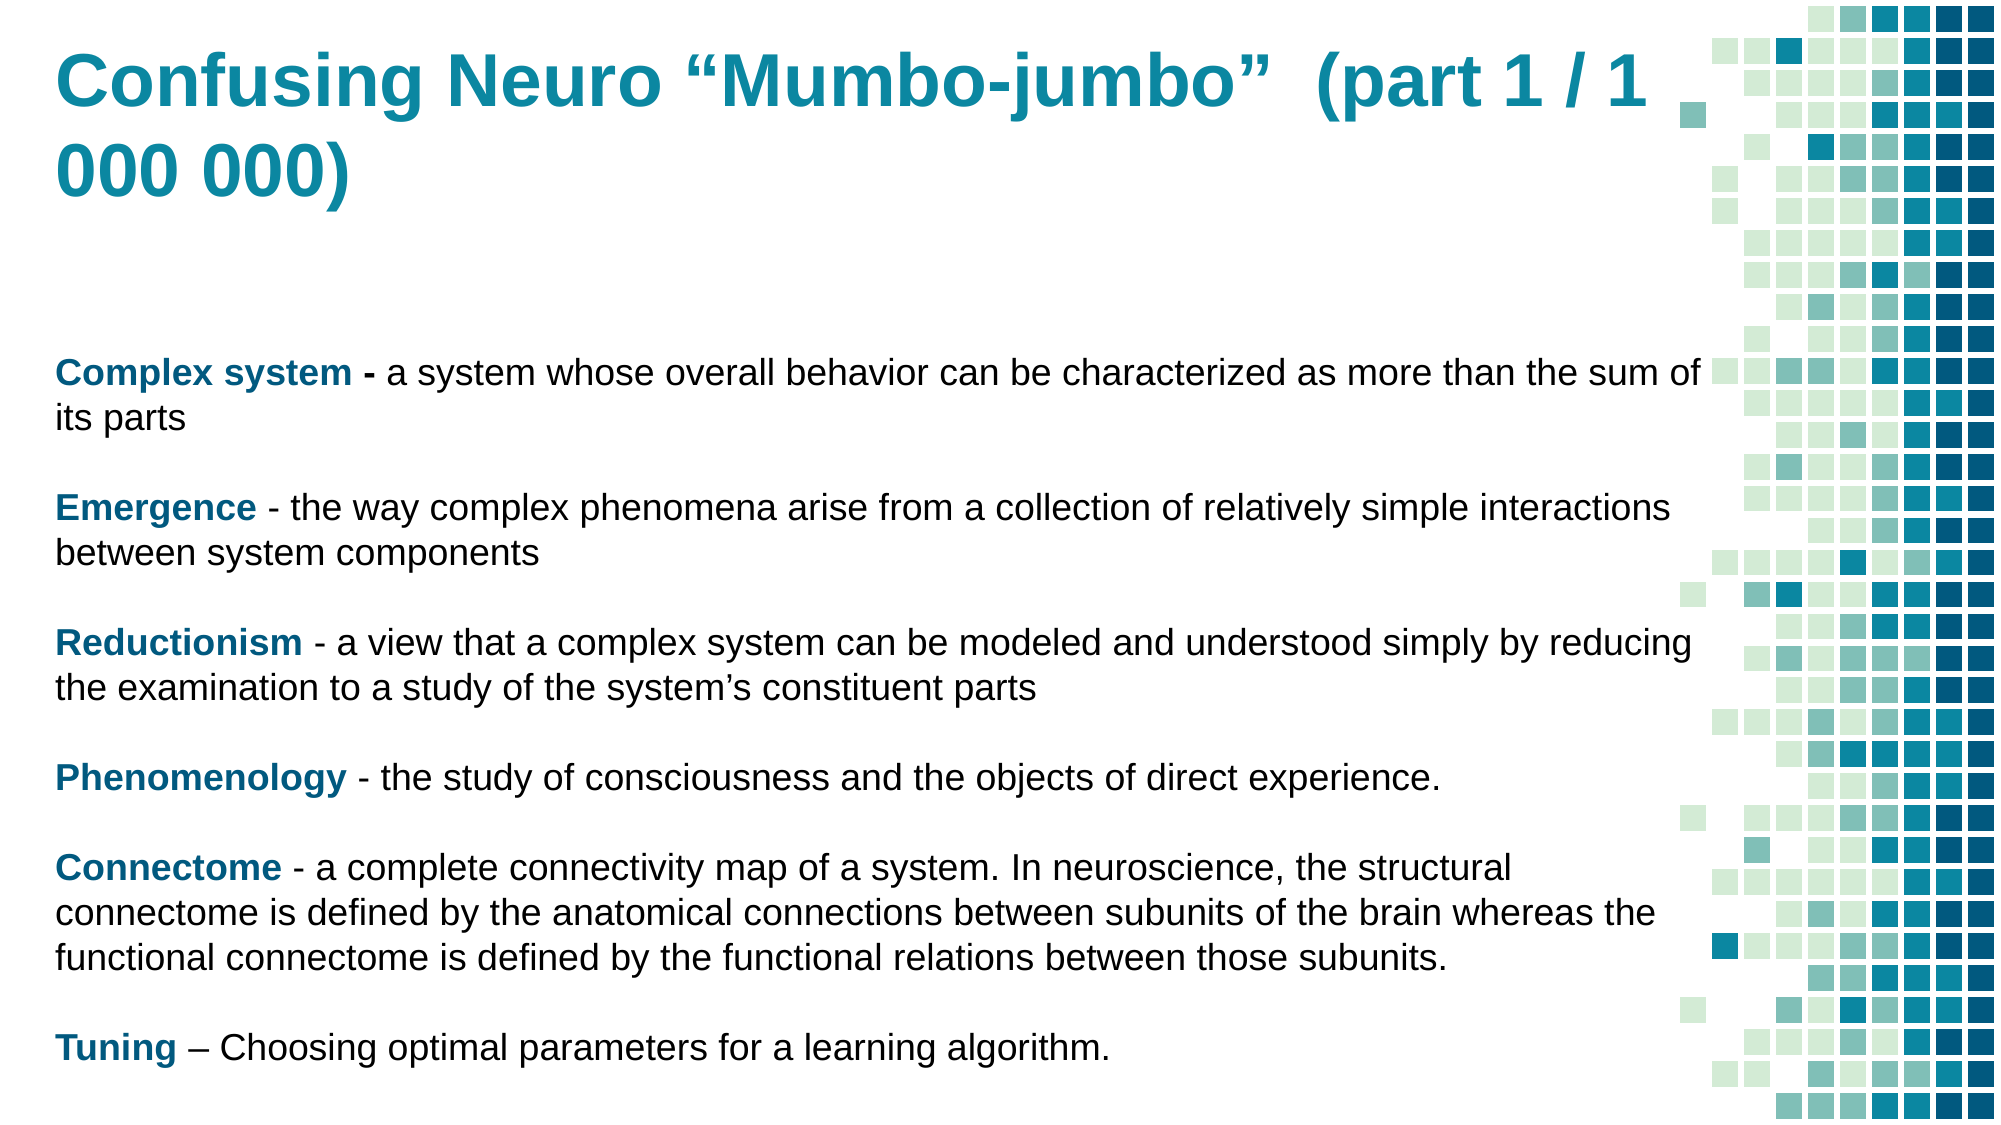

# Confusing Neuro “Mumbo-jumbo”  (part 1 / 1 000 000)
Complex system - a system whose overall behavior can be characterized as more than the sum of its parts

Emergence - the way complex phenomena arise from a collection of relatively simple interactions between system components

Reductionism - a view that a complex system can be modeled and understood simply by reducing the examination to a study of the system’s constituent parts

Phenomenology - the study of consciousness and the objects of direct experience.

Connectome - a complete connectivity map of a system. In neuroscience, the structural connectome is defined by the anatomical connections between subunits of the brain whereas the functional connectome is defined by the functional relations between those subunits.

Tuning – Choosing optimal parameters for a learning algorithm.